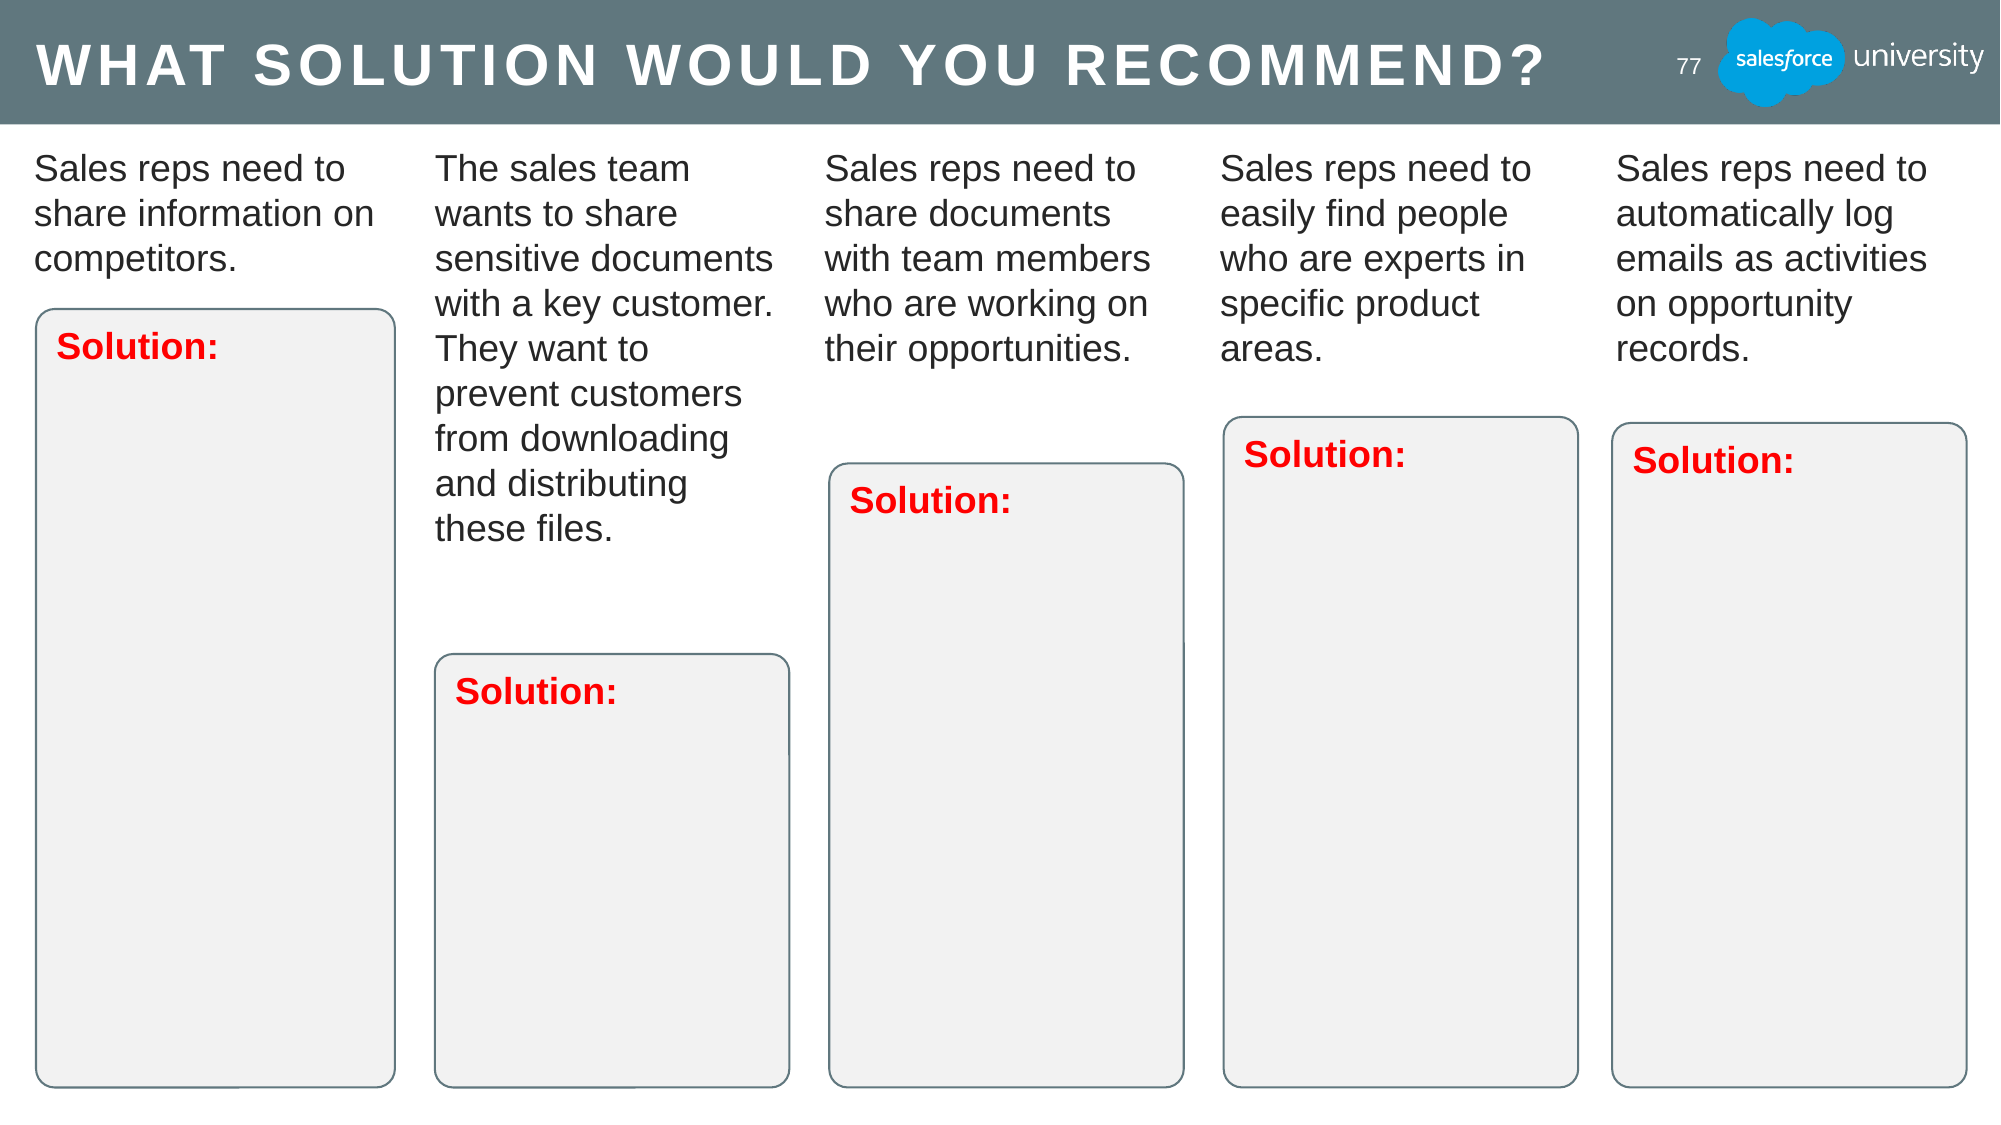

# What Solution Would You Recommend?
77
Sales reps need to share information on competitors.

The sales team wants to share sensitive documents with a key customer. They want to prevent customers from downloading and distributing these files.

Sales reps need to share documents with team members who are working on their opportunities.

Sales reps need to easily find people who are experts in specific product areas.

Sales reps need to automatically log emails as activities on opportunity records.
Solution:
Solution:
Solution:
Solution:
Solution: